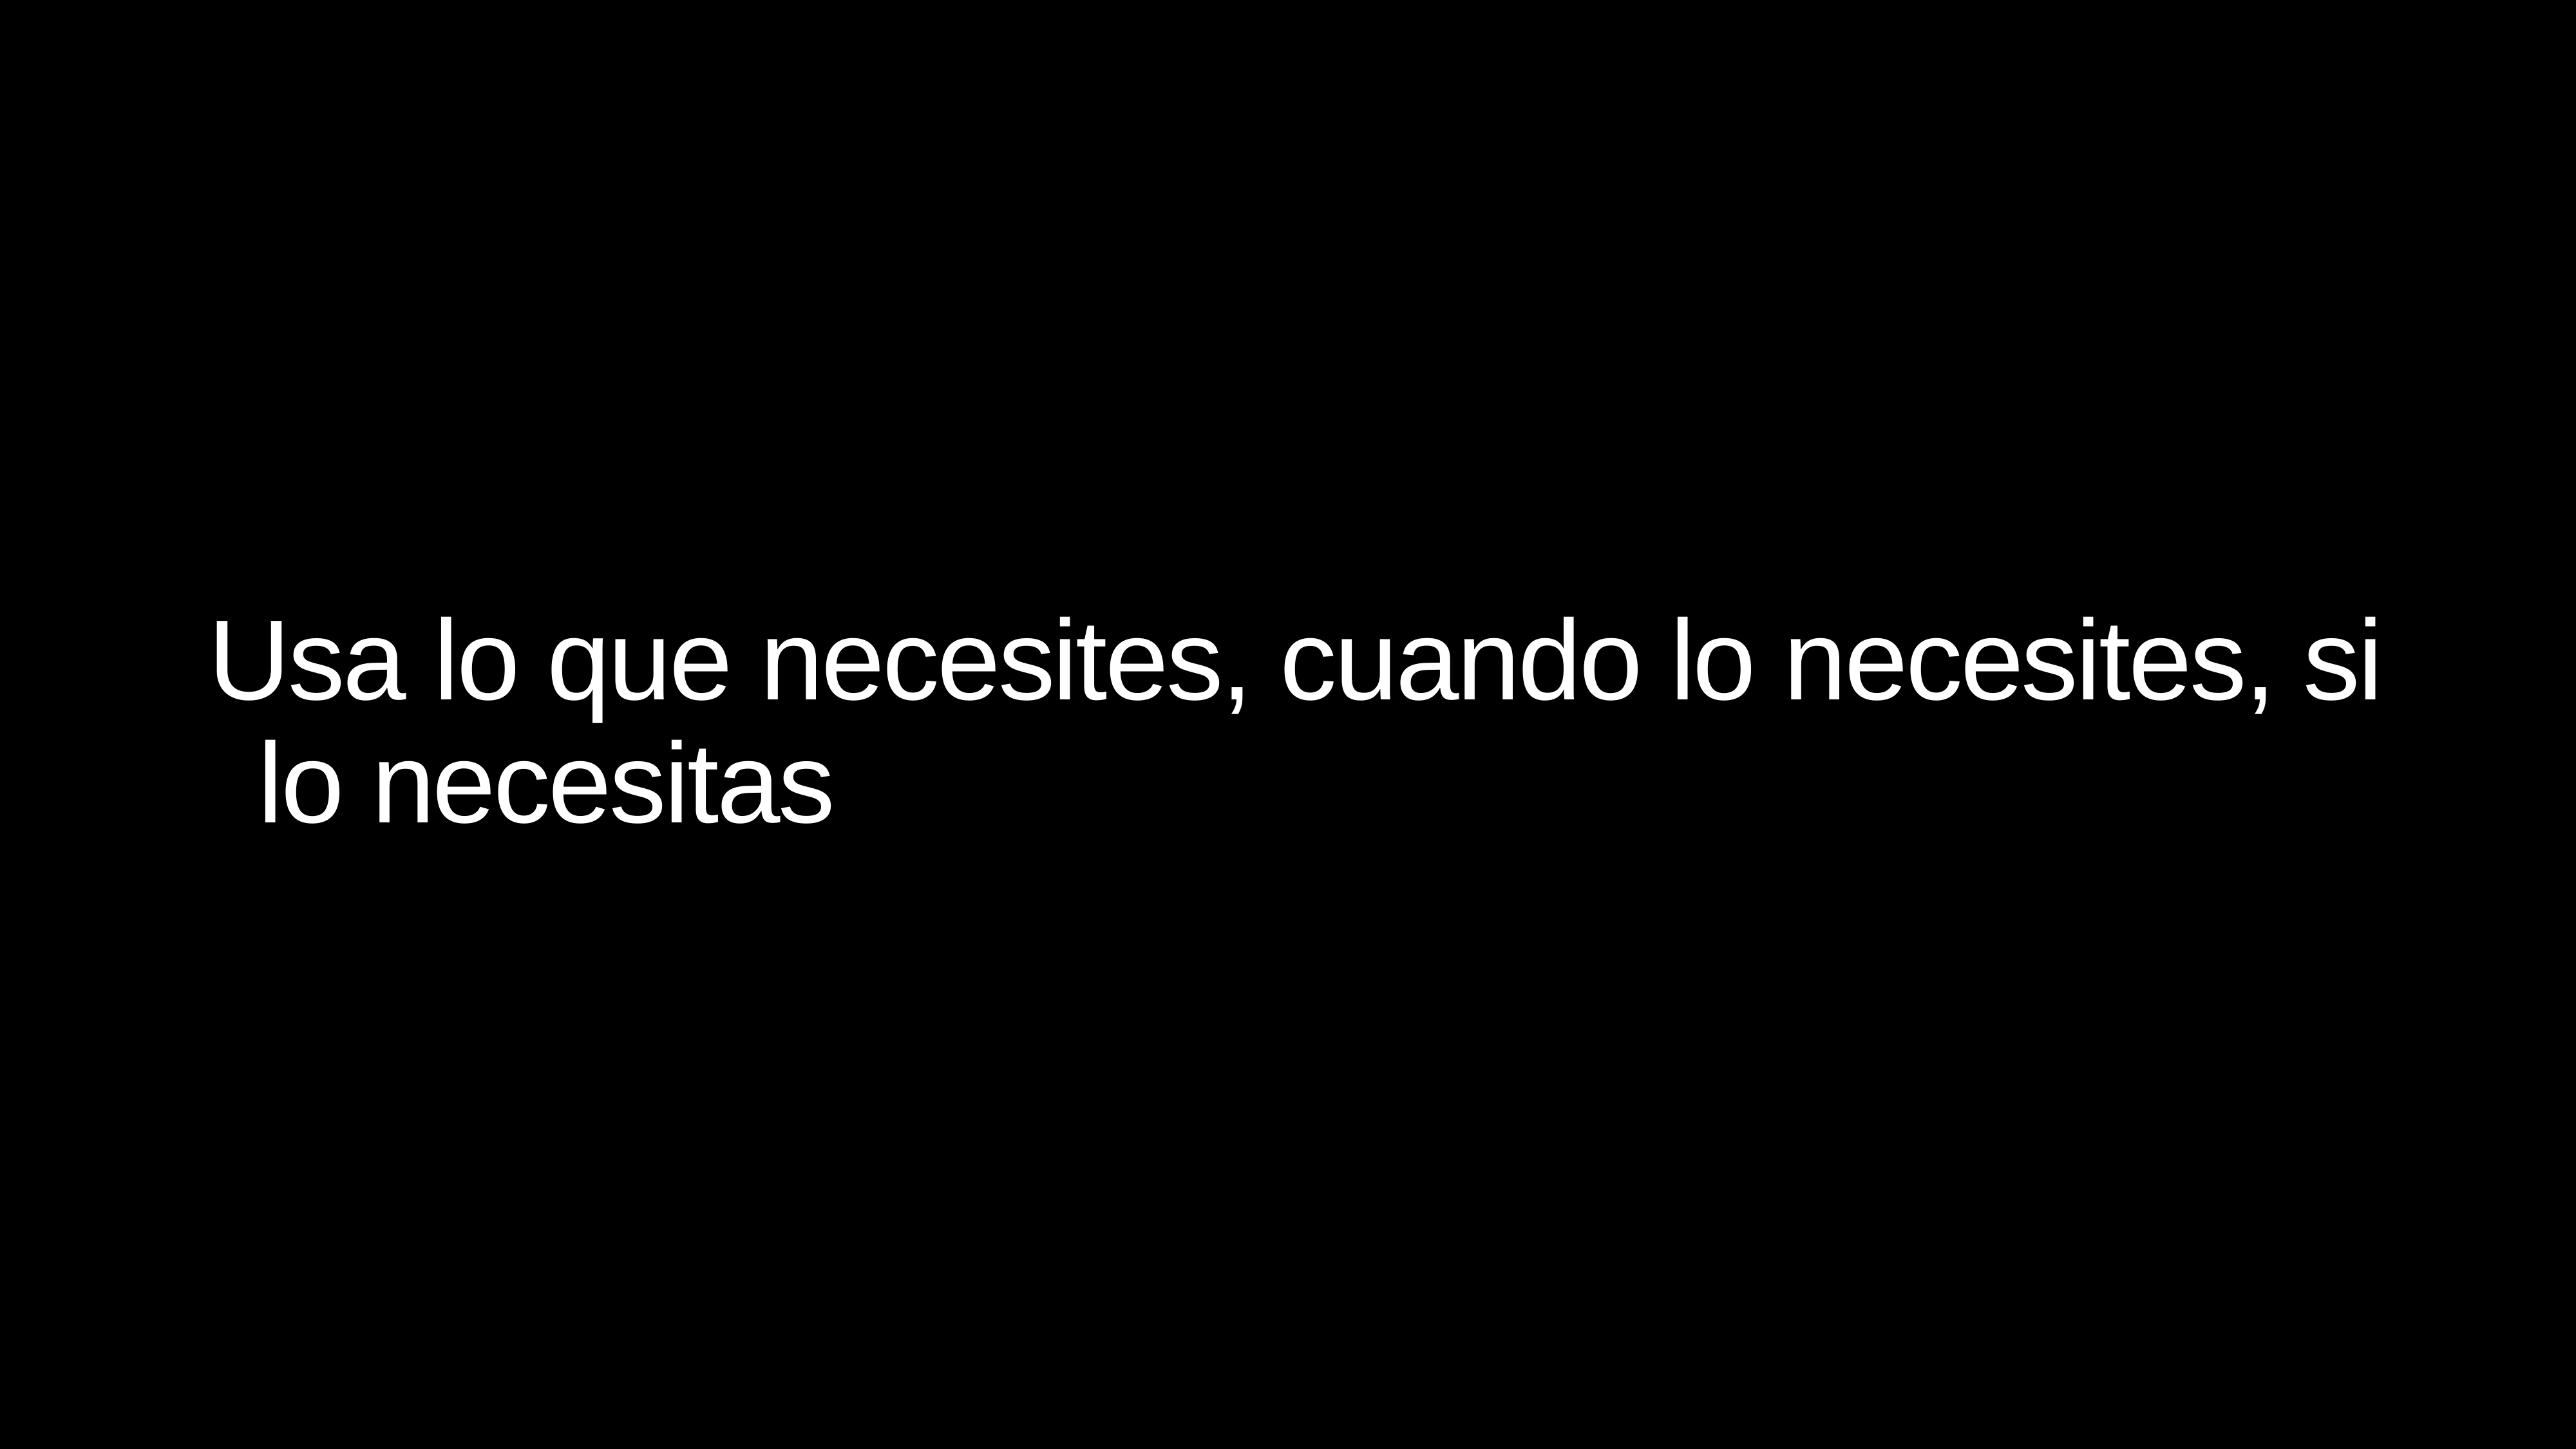

Usa lo que necesites, cuando lo necesites, si lo necesitas